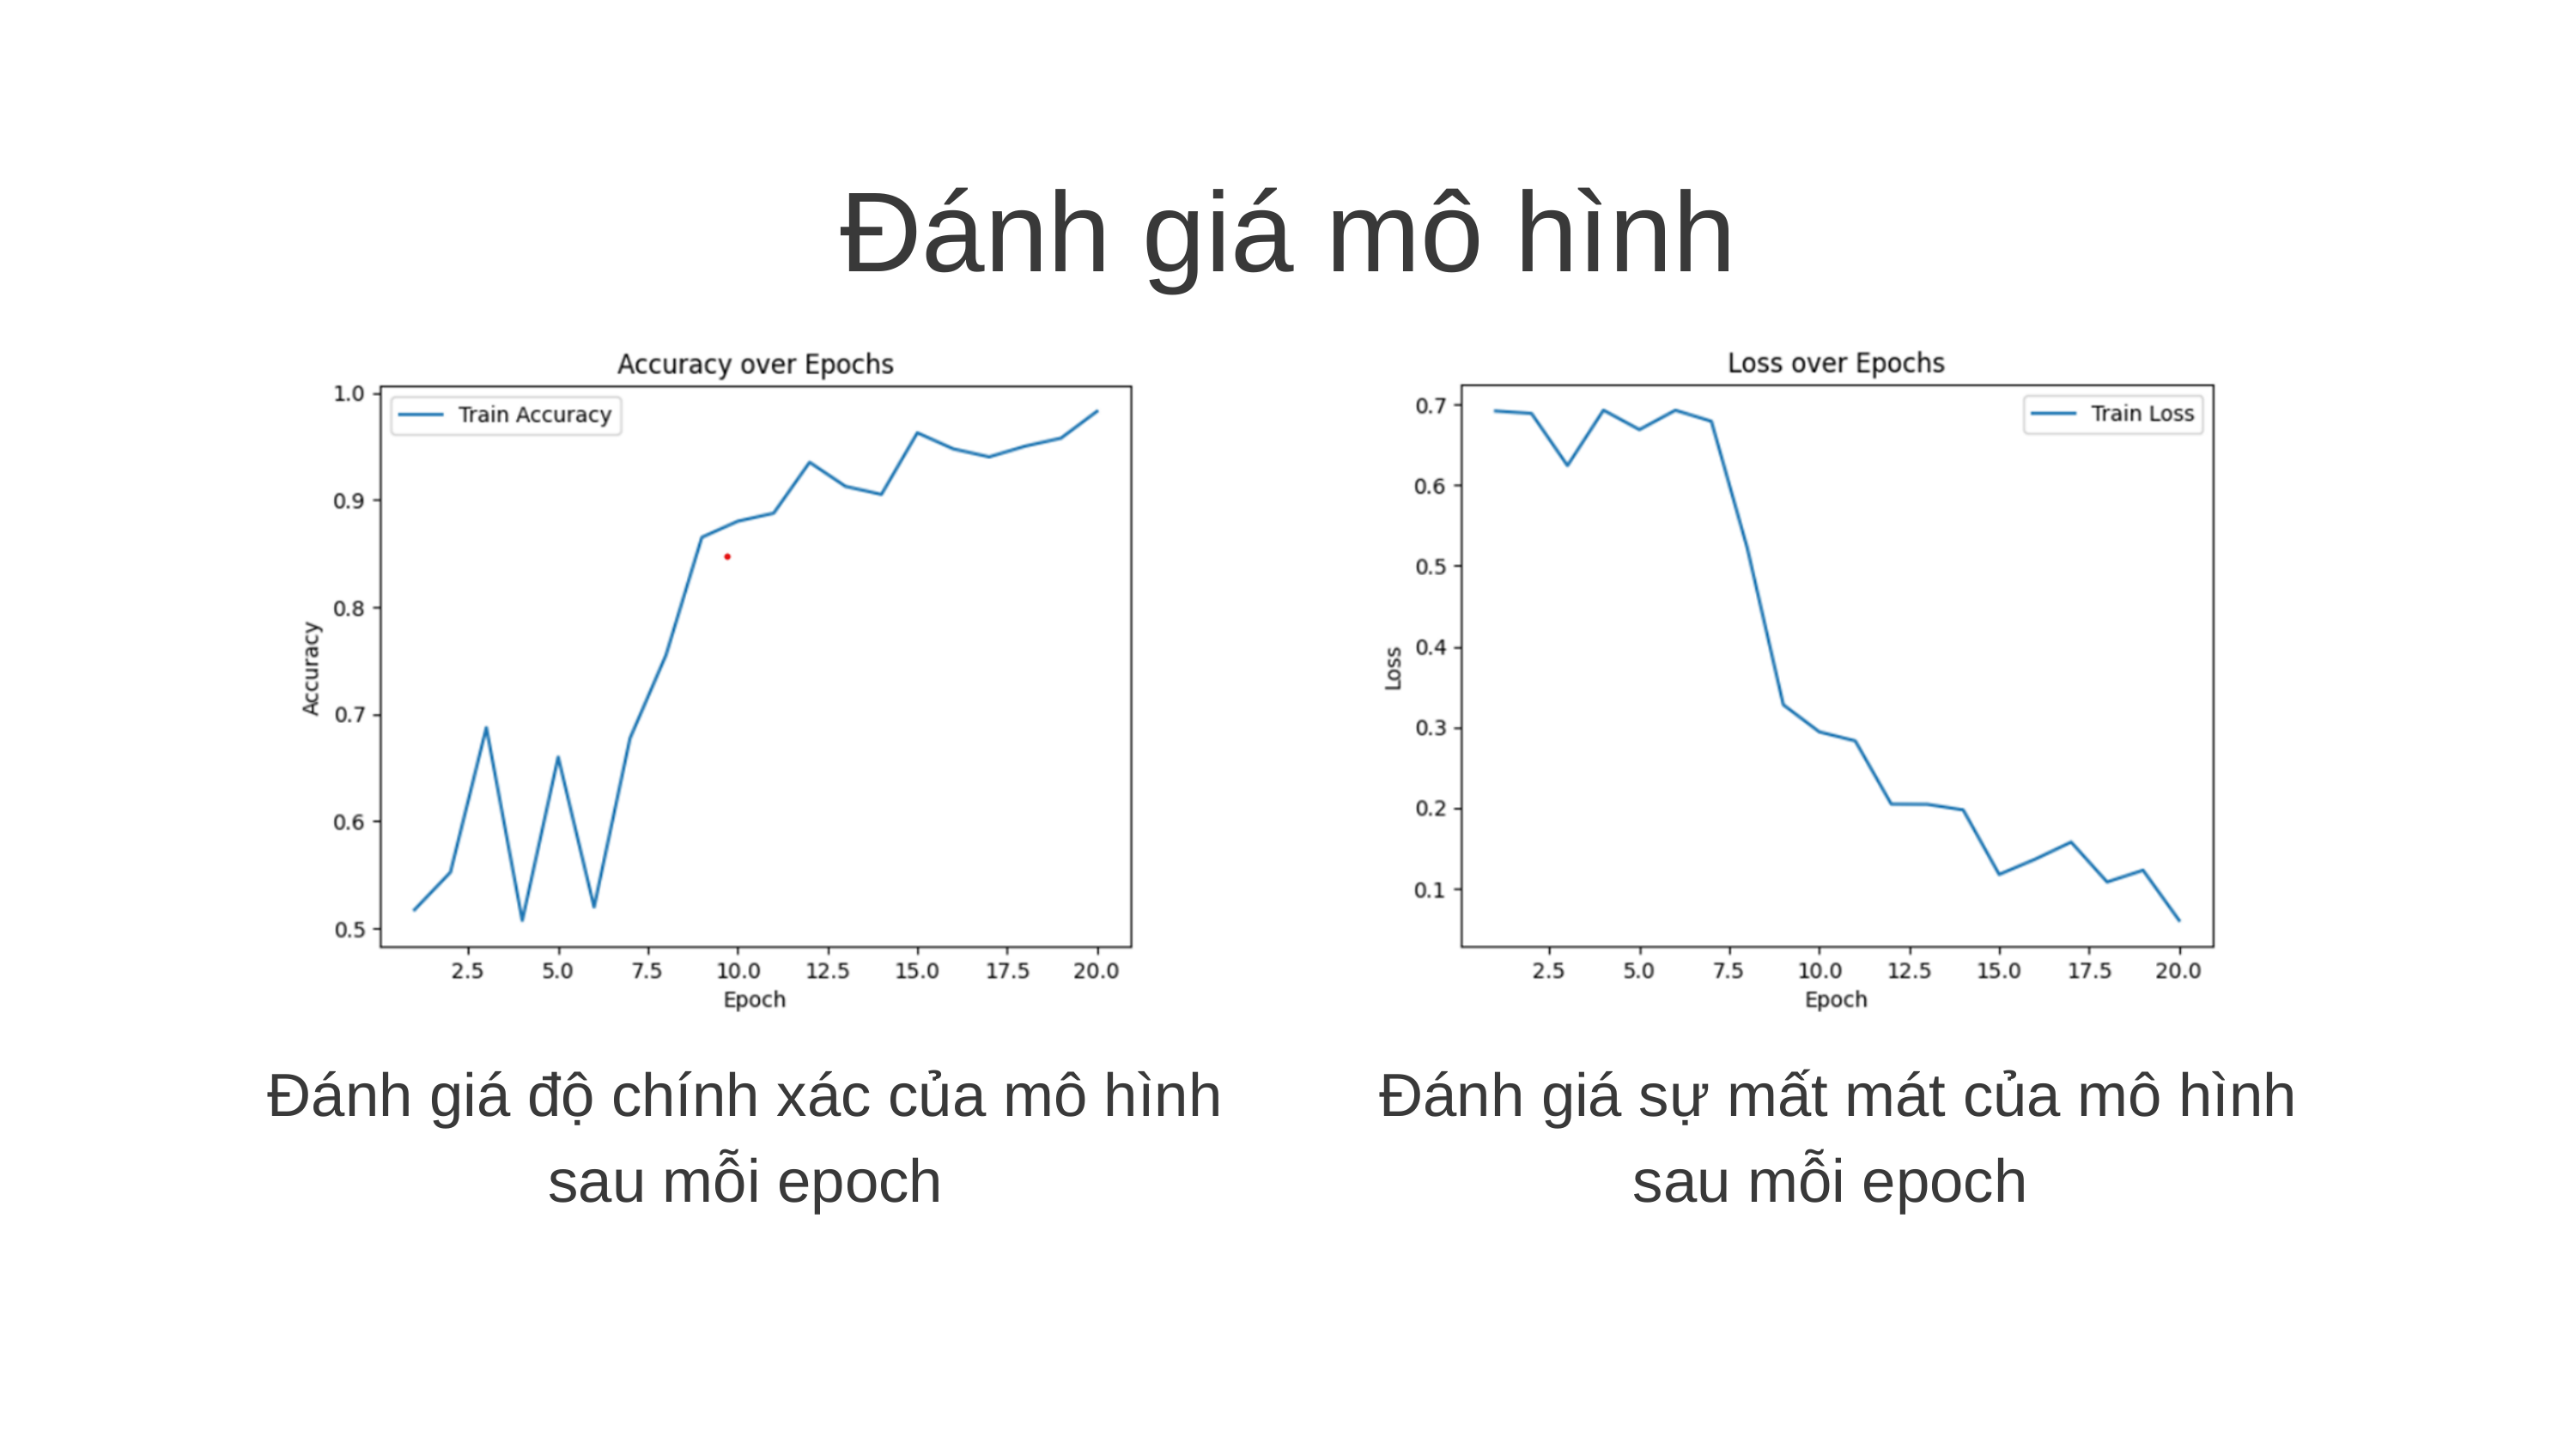

Đánh giá mô hình

Đánh giá độ chính xác của mô hình sau mỗi epoch
  Đánh giá sự mất mát của mô hình  sau mỗi epoch